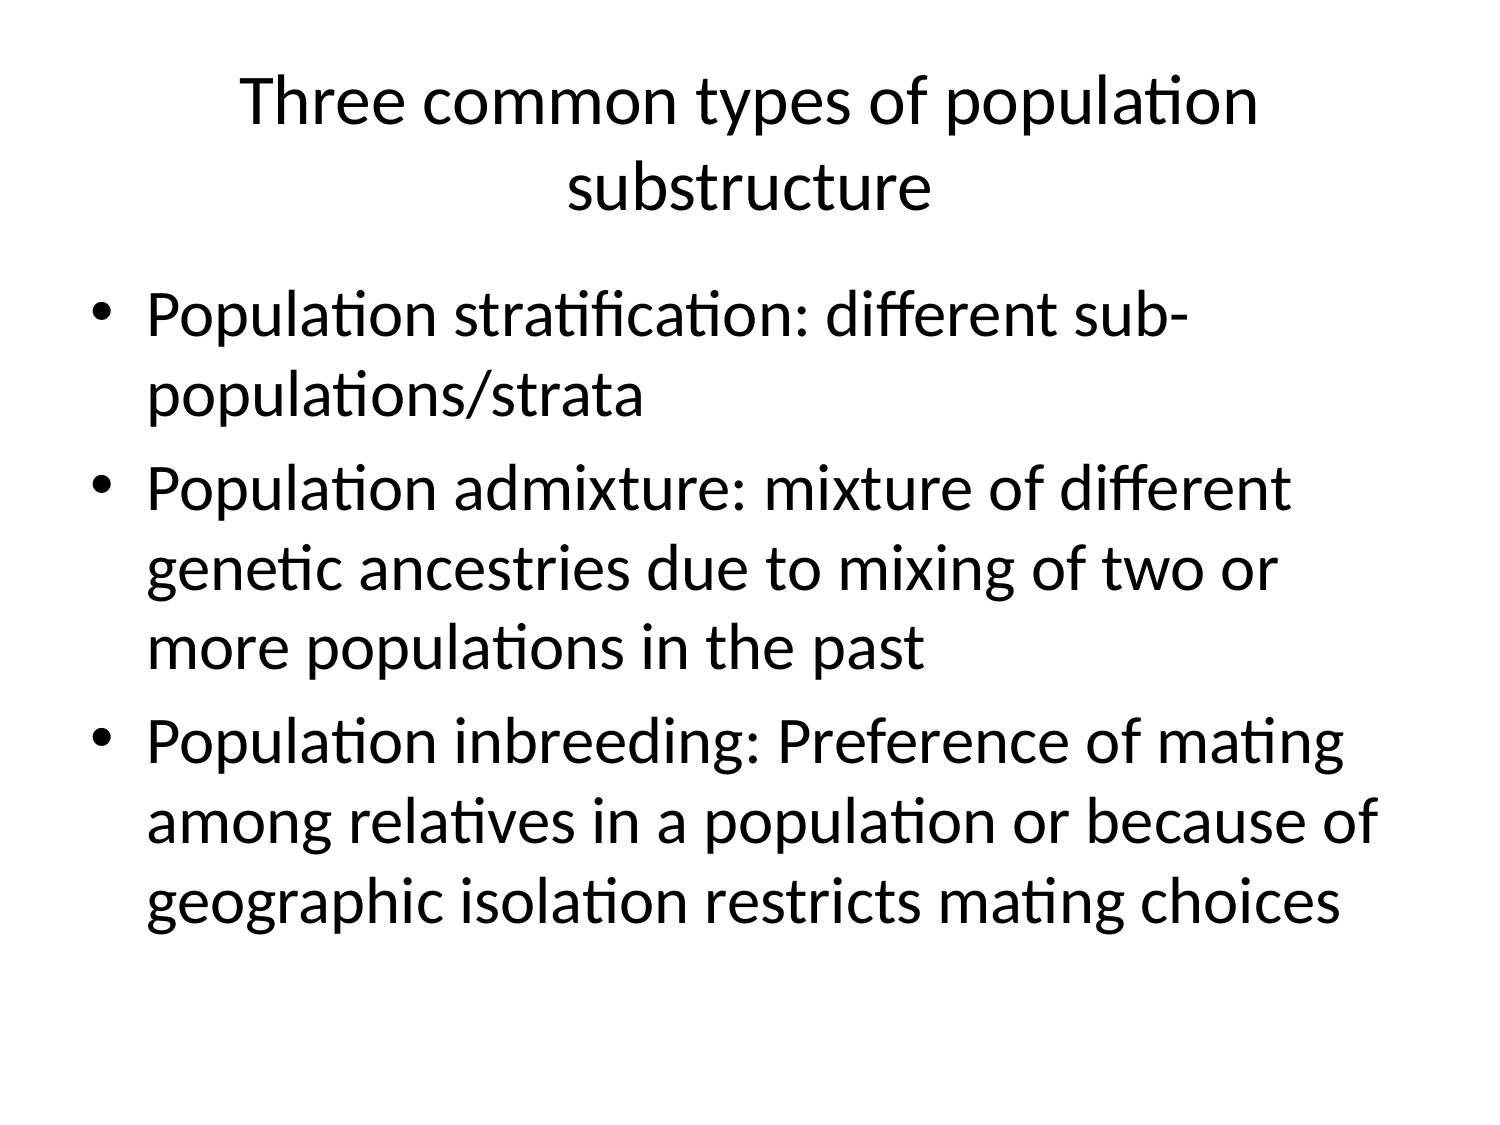

# Three common types of population substructure
Population stratification: different sub-populations/strata
Population admixture: mixture of different genetic ancestries due to mixing of two or more populations in the past
Population inbreeding: Preference of mating among relatives in a population or because of geographic isolation restricts mating choices